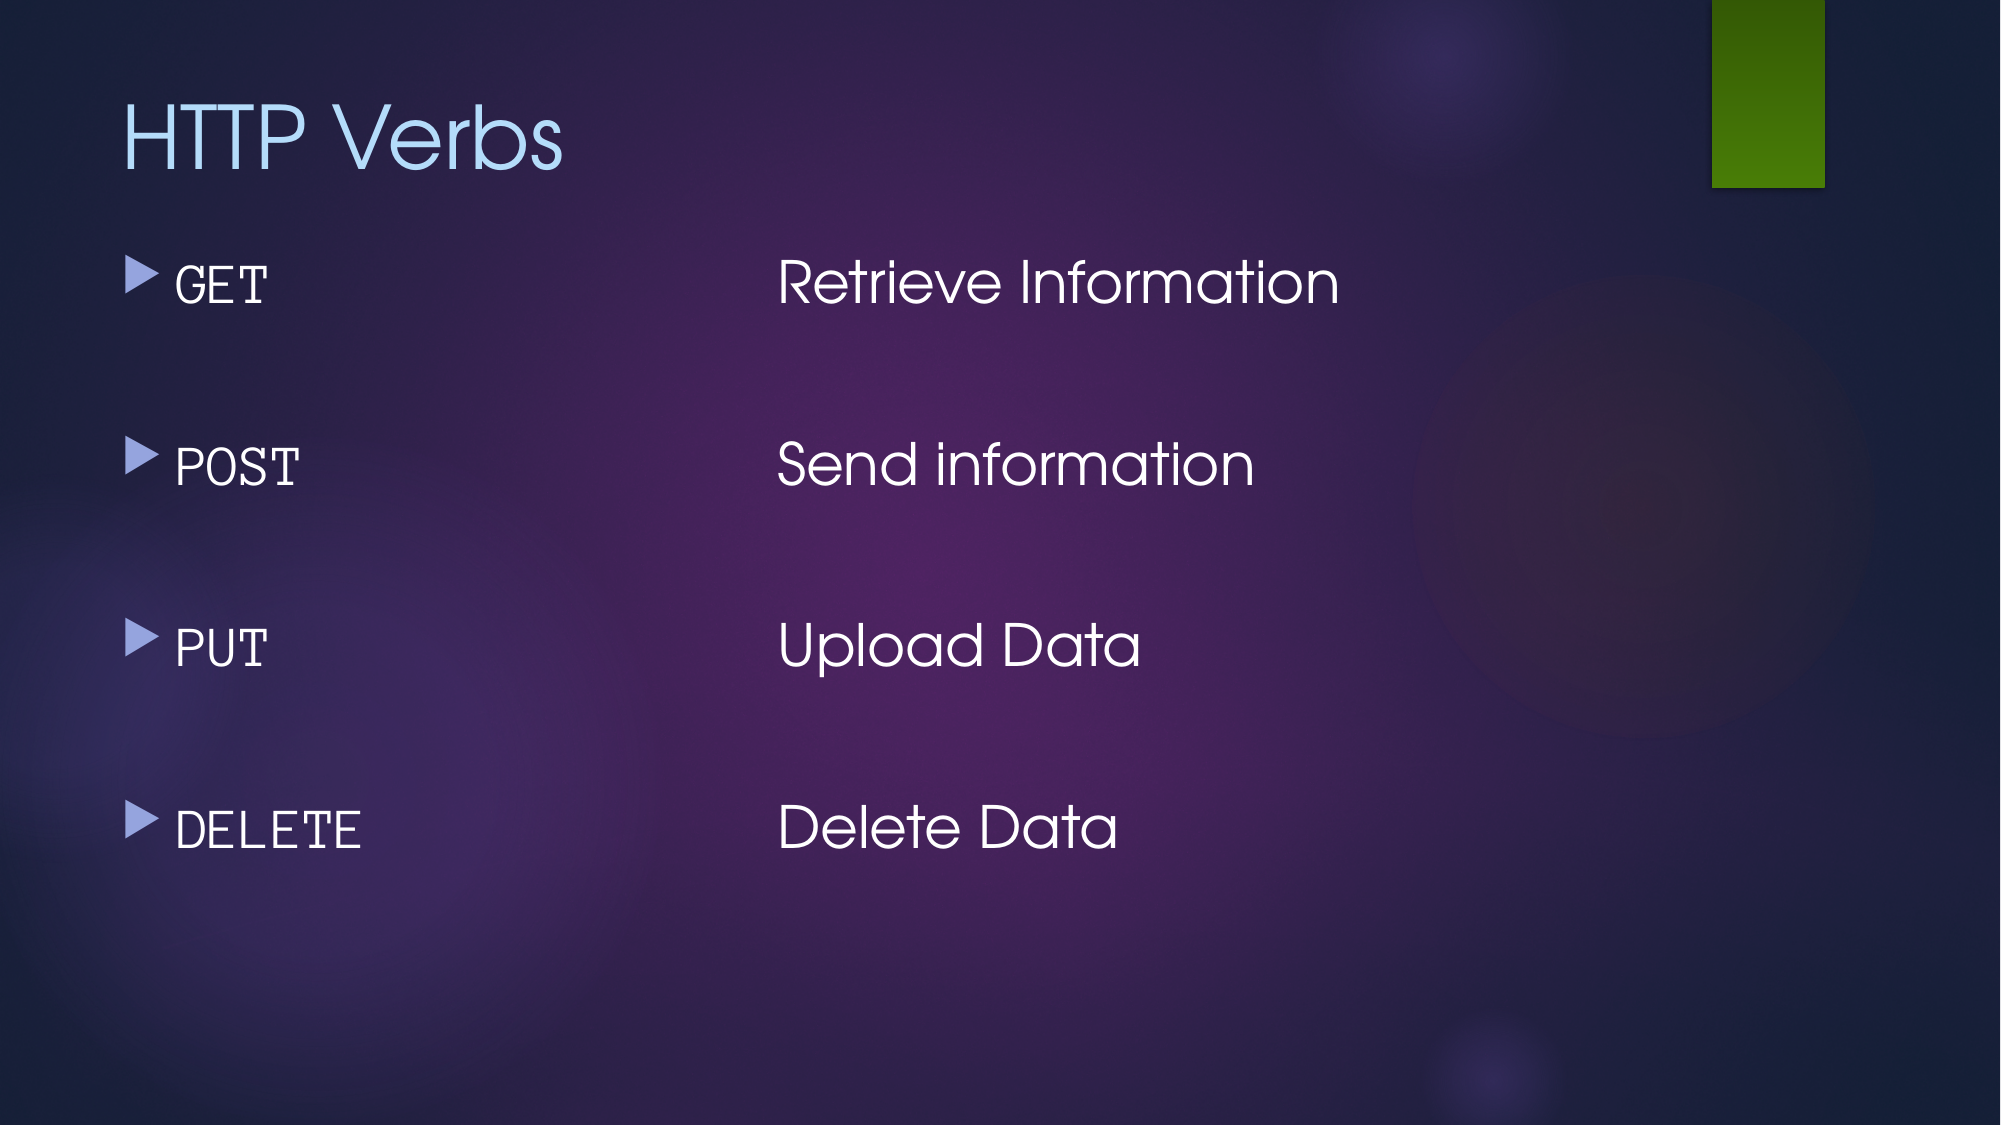

# HTTP Verbs
GET				Retrieve Information

POST				Send information

PUT				Upload Data

DELETE			Delete Data